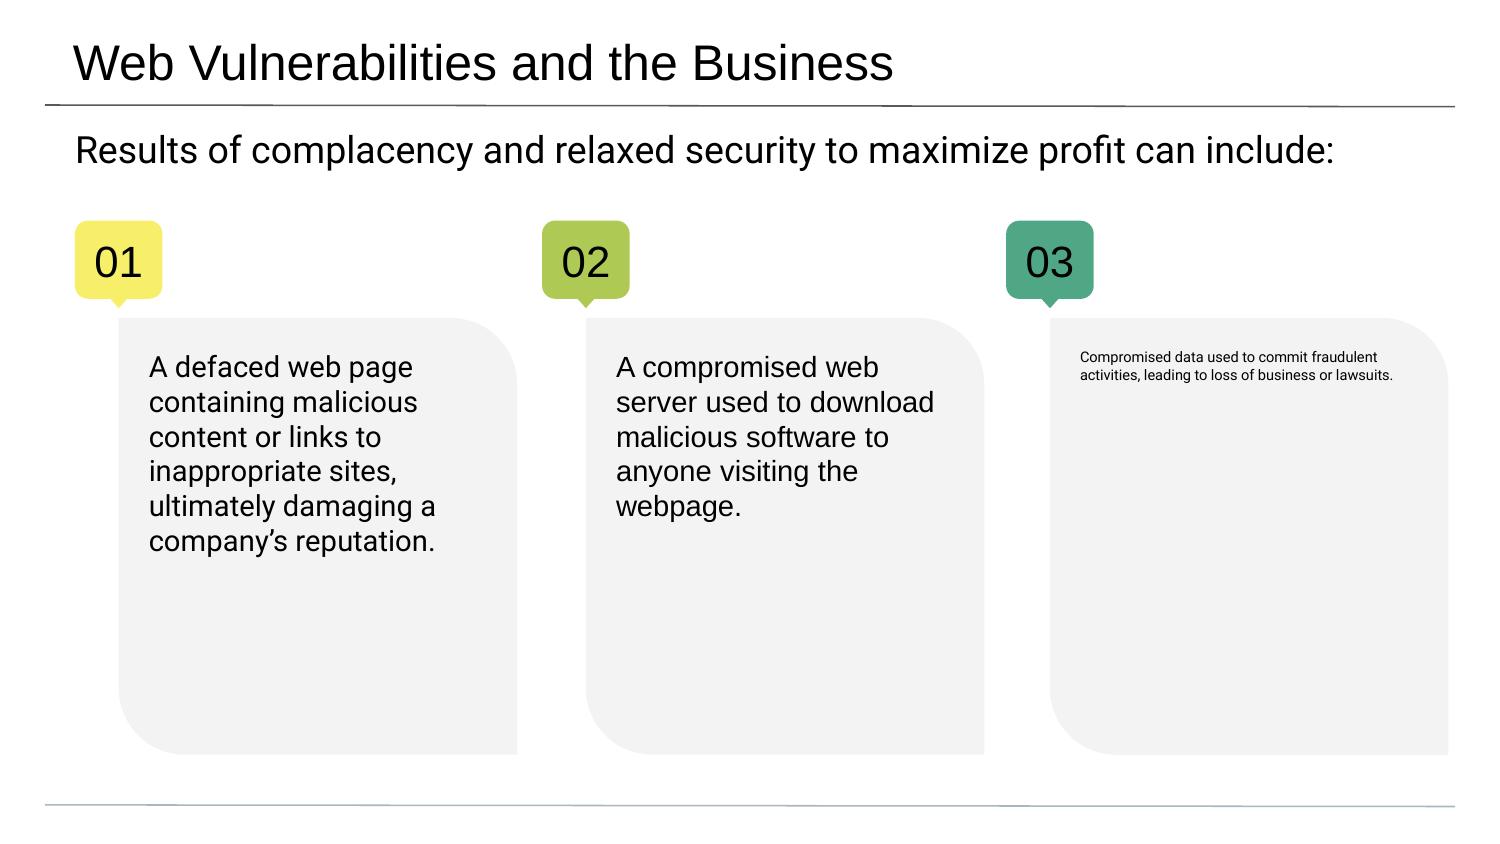

# Web Vulnerabilities and the Business
Results of complacency and relaxed security to maximize profit can include:
01

02

03

A defaced web page containing malicious content or links to inappropriate sites, ultimately damaging a company’s reputation.
A compromised web server used to download malicious software to anyone visiting the webpage.

Compromised data used to commit fraudulent activities, leading to loss of business or lawsuits.